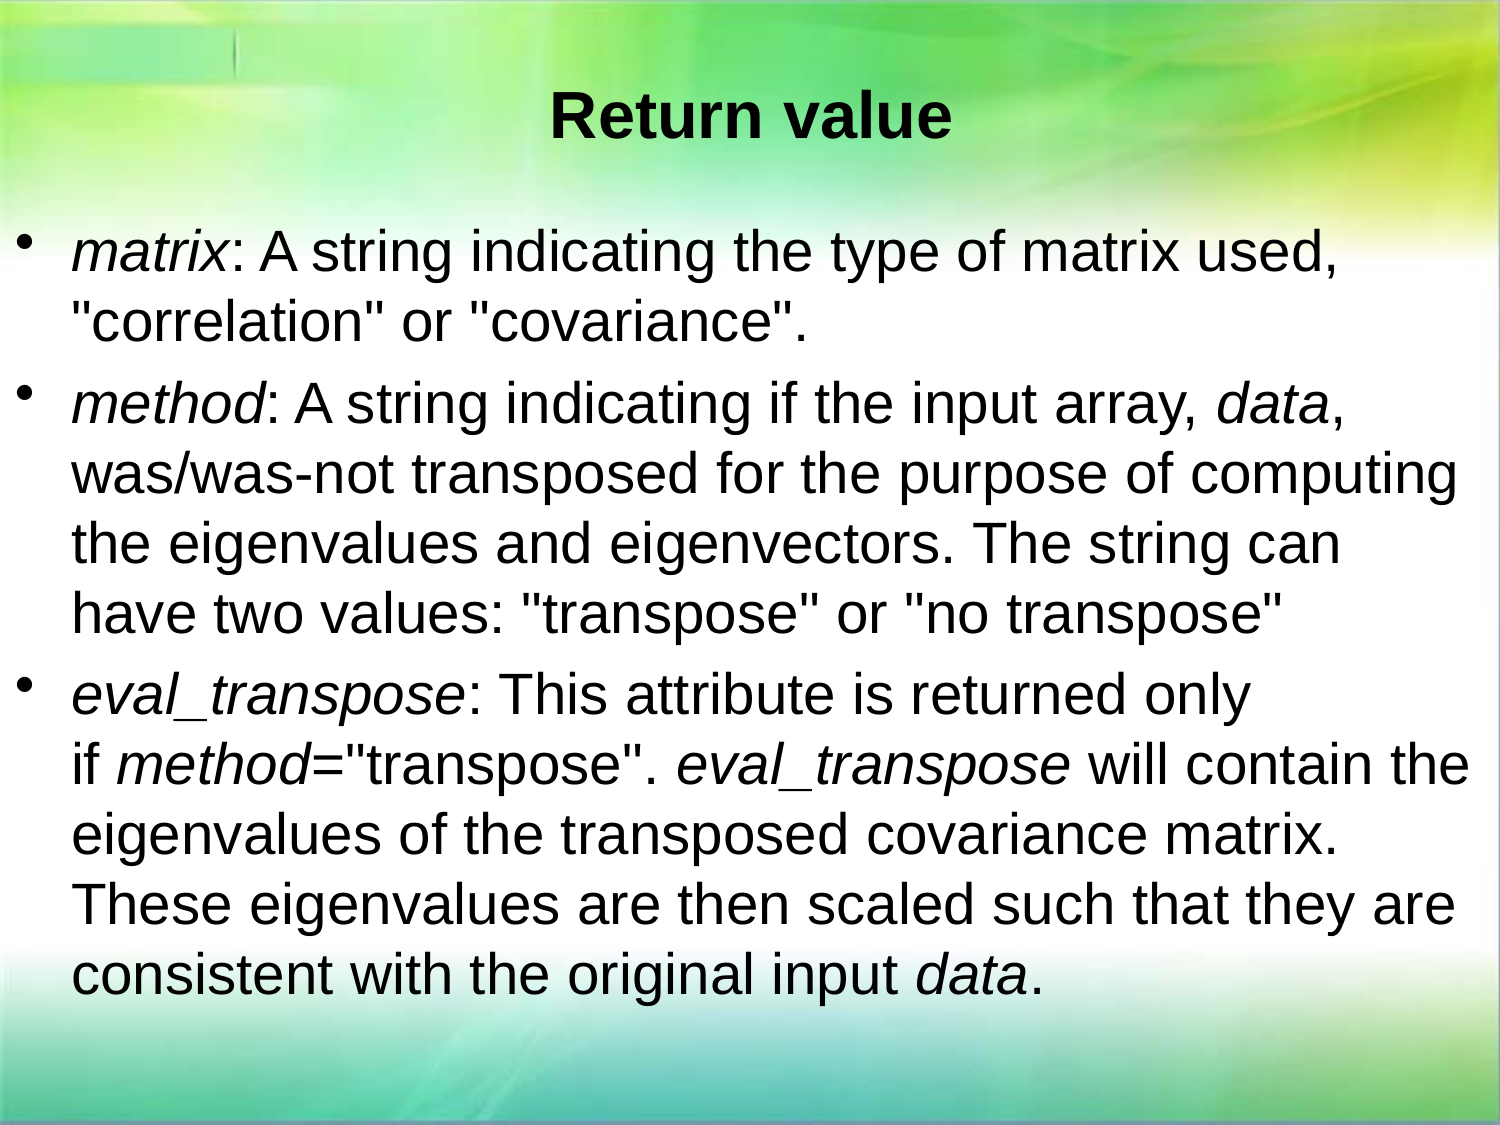

# Return value
matrix: A string indicating the type of matrix used, "correlation" or "covariance".
method: A string indicating if the input array, data, was/was-not transposed for the purpose of computing the eigenvalues and eigenvectors. The string can have two values: "transpose" or "no transpose"
eval_transpose: This attribute is returned only if method="transpose". eval_transpose will contain the eigenvalues of the transposed covariance matrix. These eigenvalues are then scaled such that they are consistent with the original input data.